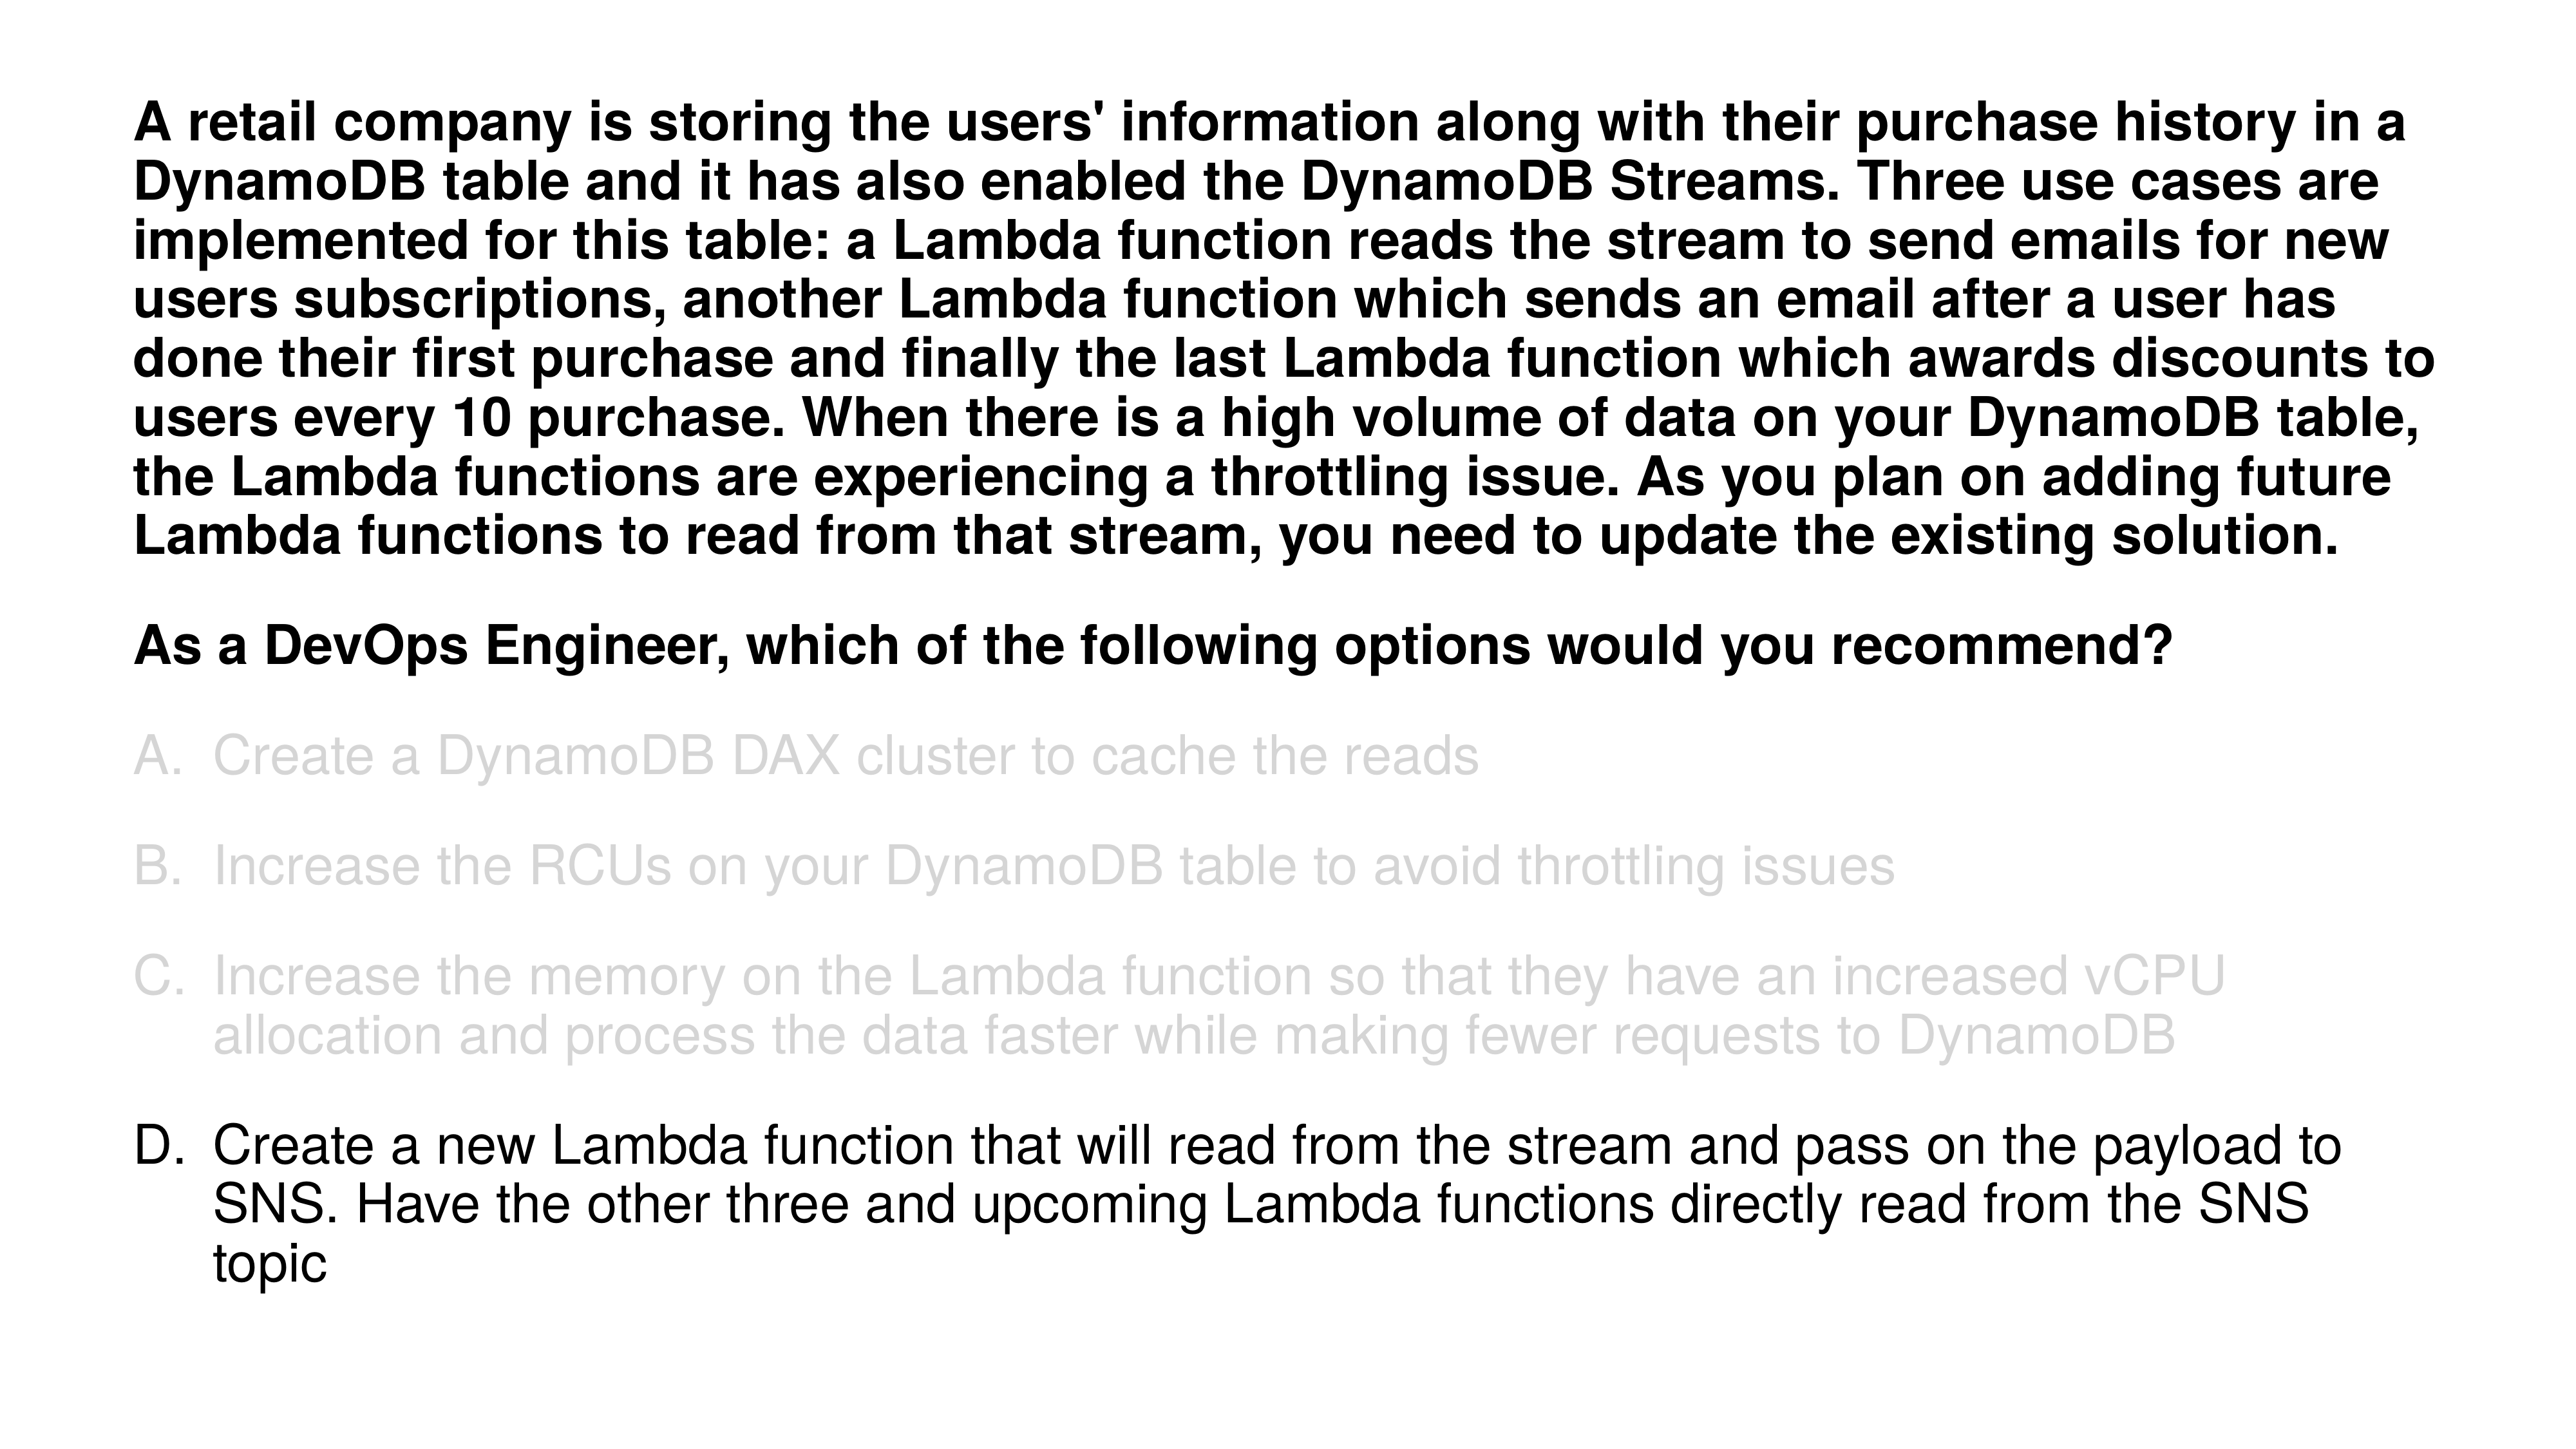

A retail company is storing the users' information along with their purchase history in a DynamoDB table and it has also enabled the DynamoDB Streams. Three use cases are implemented for this table: a Lambda function reads the stream to send emails for new users subscriptions, another Lambda function which sends an email after a user has done their first purchase and finally the last Lambda function which awards discounts to users every 10 purchase. When there is a high volume of data on your DynamoDB table, the Lambda functions are experiencing a throttling issue. As you plan on adding future Lambda functions to read from that stream, you need to update the existing solution.
As a DevOps Engineer, which of the following options would you recommend?
Create a DynamoDB DAX cluster to cache the reads
Increase the RCUs on your DynamoDB table to avoid throttling issues
Increase the memory on the Lambda function so that they have an increased vCPU allocation and process the data faster while making fewer requests to DynamoDB
Create a new Lambda function that will read from the stream and pass on the payload to SNS. Have the other three and upcoming Lambda functions directly read from the SNS topic